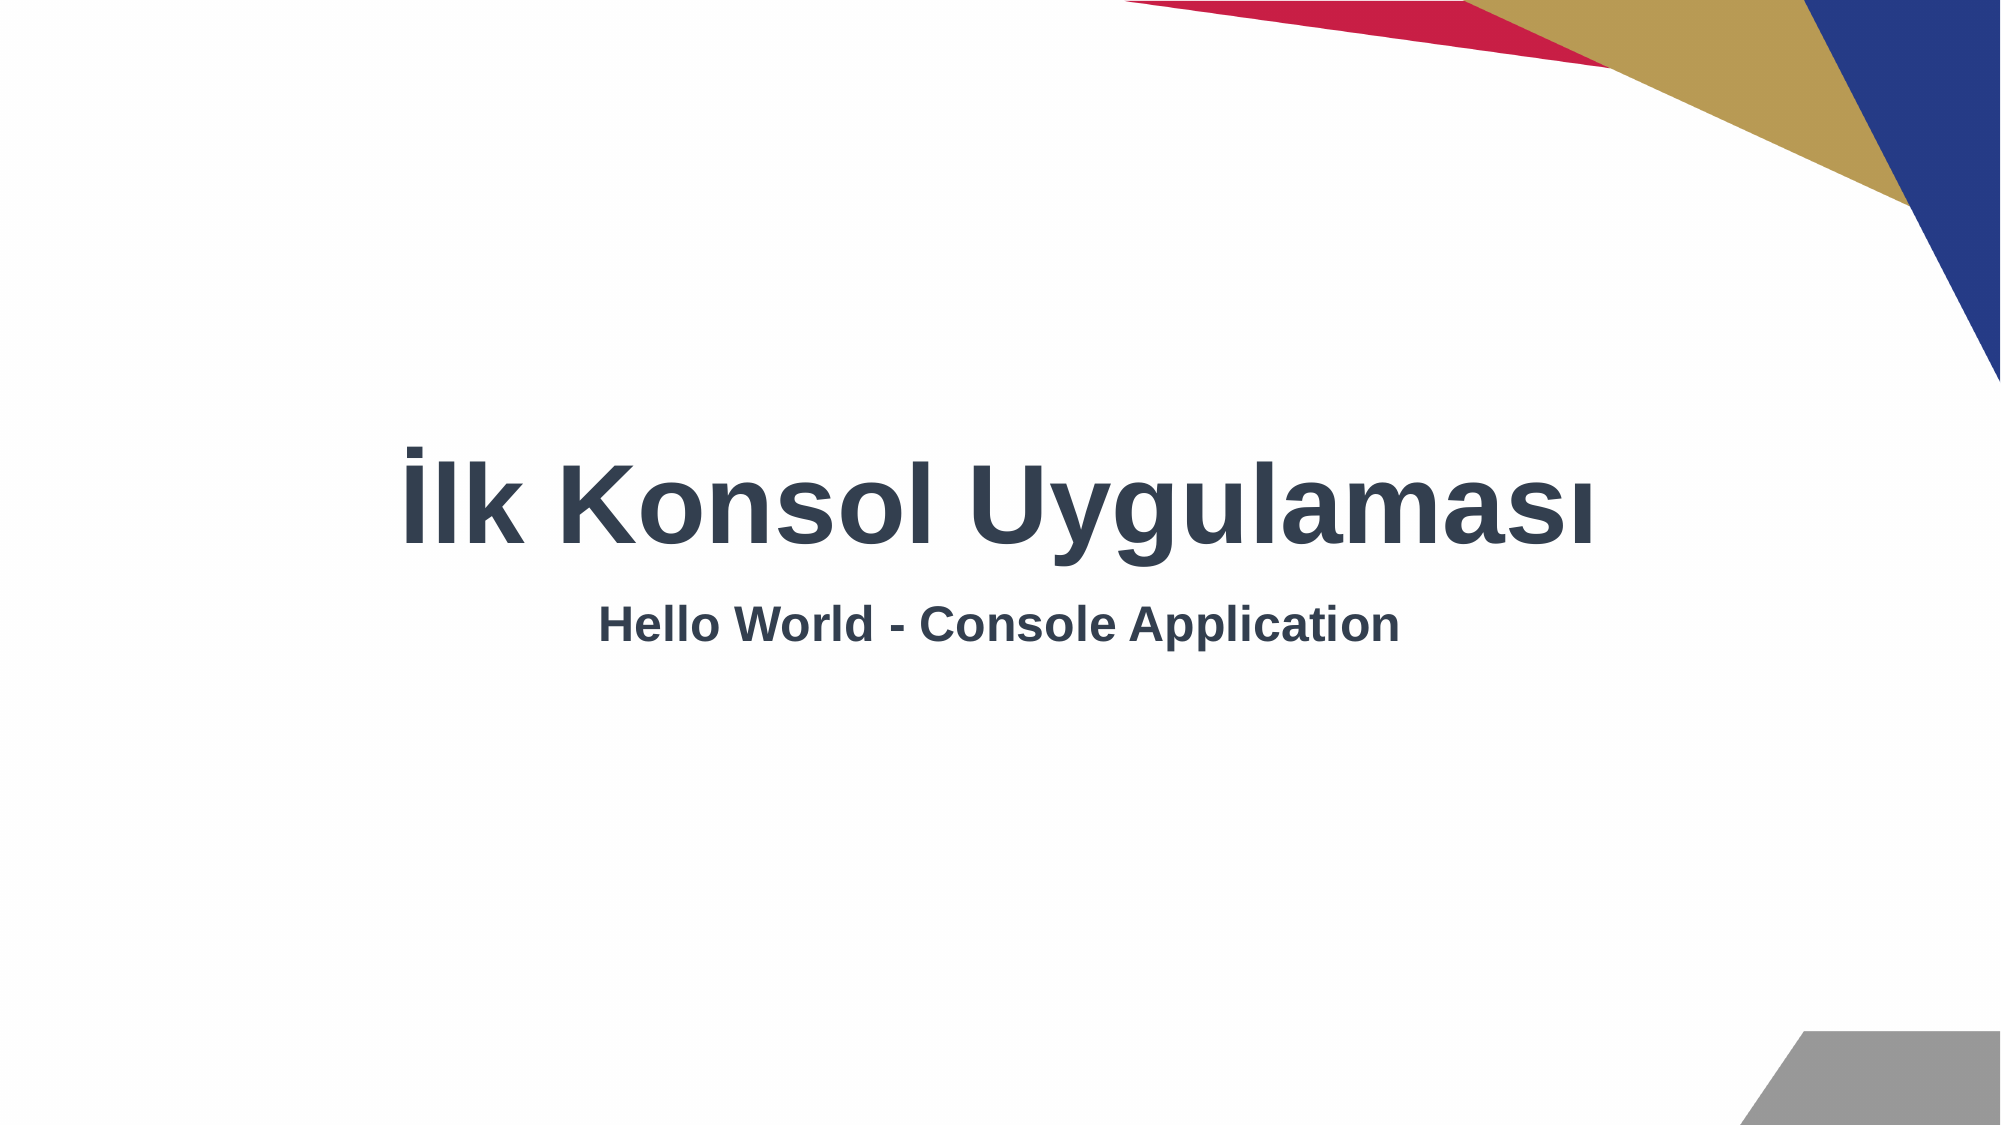

# İlk Konsol Uygulaması
Hello World - Console Application